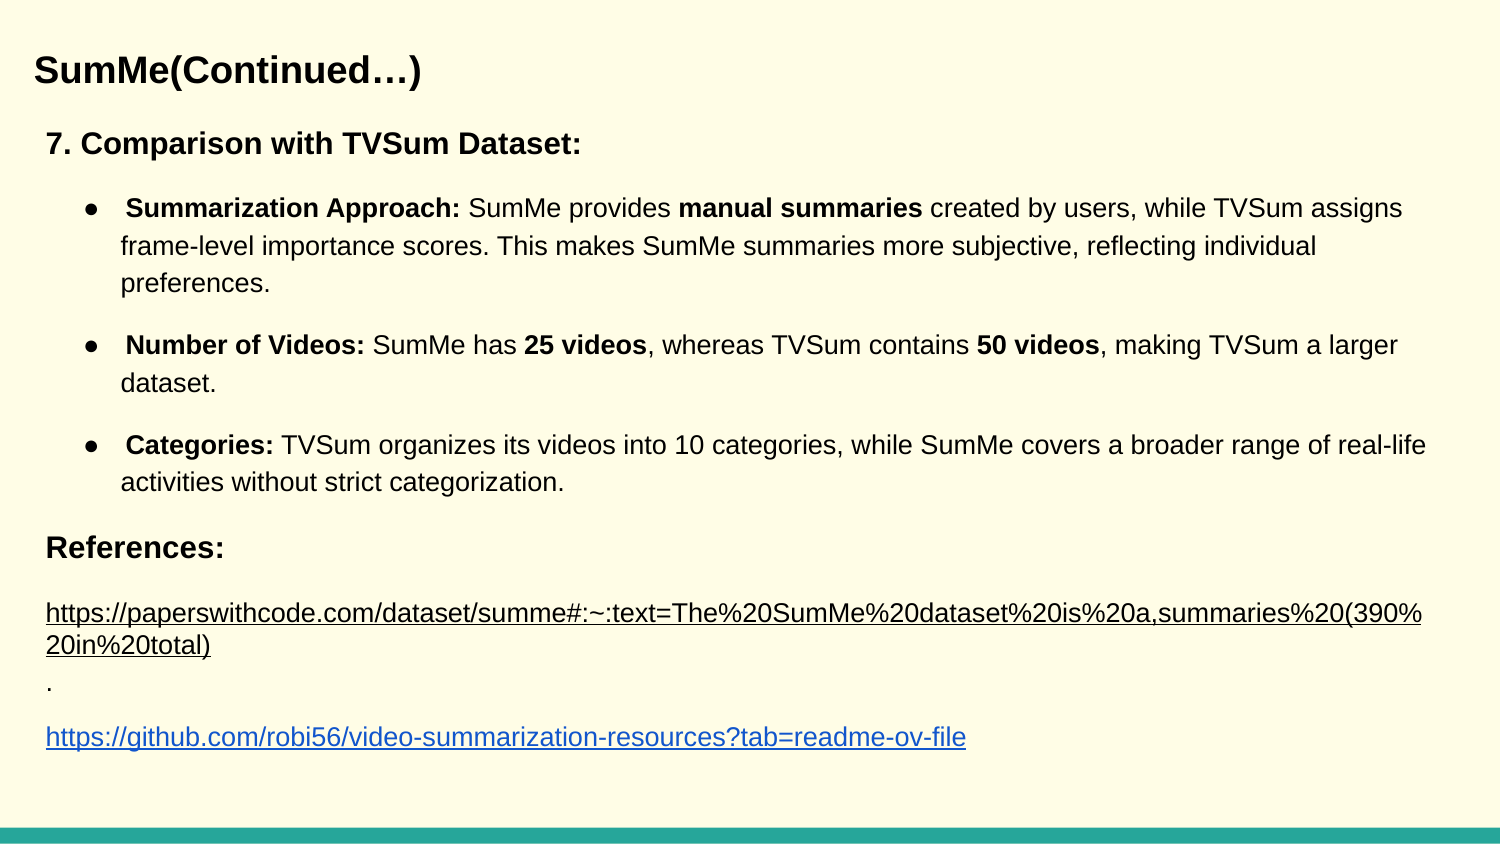

# SumMe(Continued…)

7. Comparison with TVSum Dataset:
●     Summarization Approach: SumMe provides manual summaries created by users, while TVSum assigns frame-level importance scores. This makes SumMe summaries more subjective, reflecting individual preferences.
●     Number of Videos: SumMe has 25 videos, whereas TVSum contains 50 videos, making TVSum a larger dataset.
●     Categories: TVSum organizes its videos into 10 categories, while SumMe covers a broader range of real-life activities without strict categorization.
References:
https://paperswithcode.com/dataset/summe#:~:text=The%20SumMe%20dataset%20is%20a,summaries%20(390%20in%20total).
https://github.com/robi56/video-summarization-resources?tab=readme-ov-file